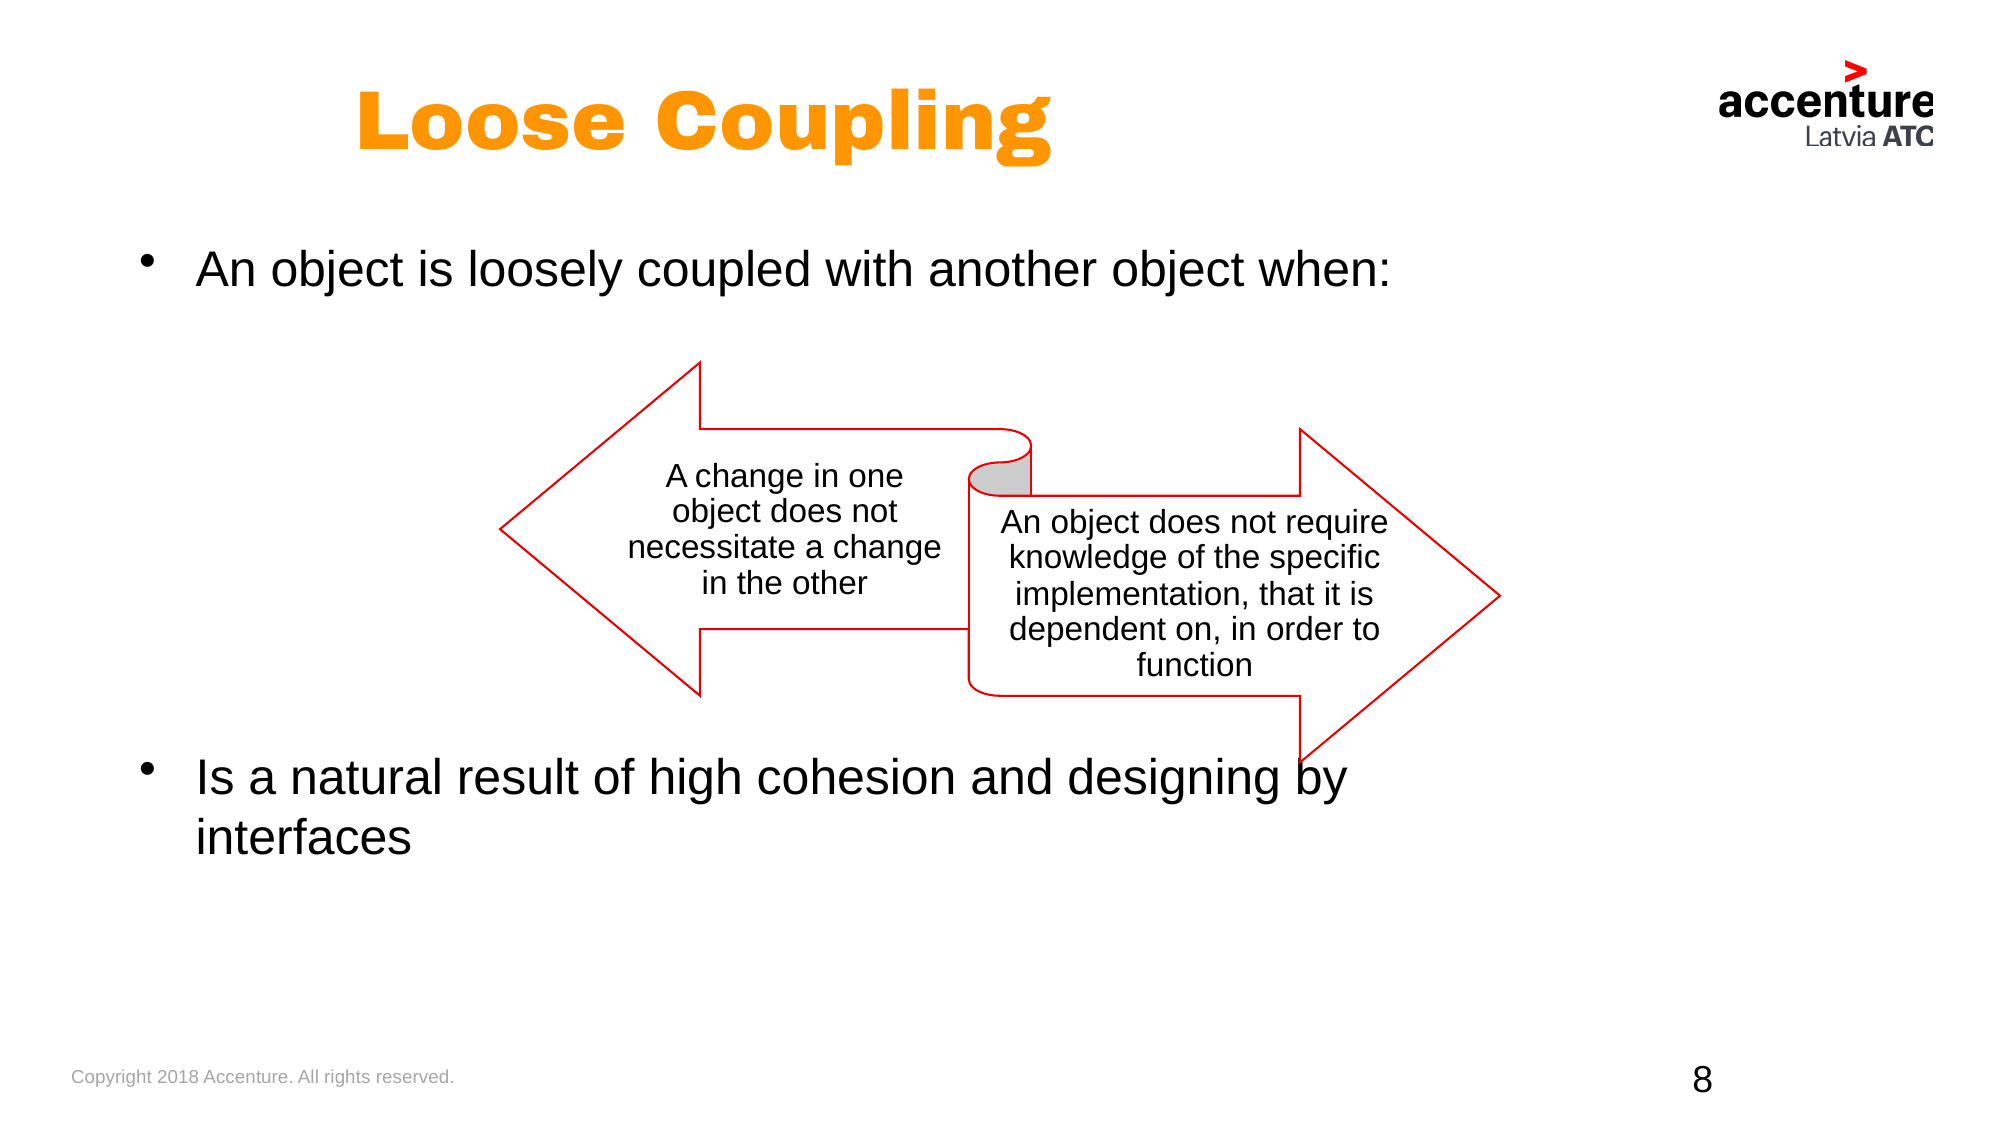

Loose Coupling
An object is loosely coupled with another object when:

Is a natural result of high cohesion and designing by interfaces

A change in one object does not necessitate a change in the other
An object does not require knowledge of the specific implementation, that it is dependent on, in order to function
8